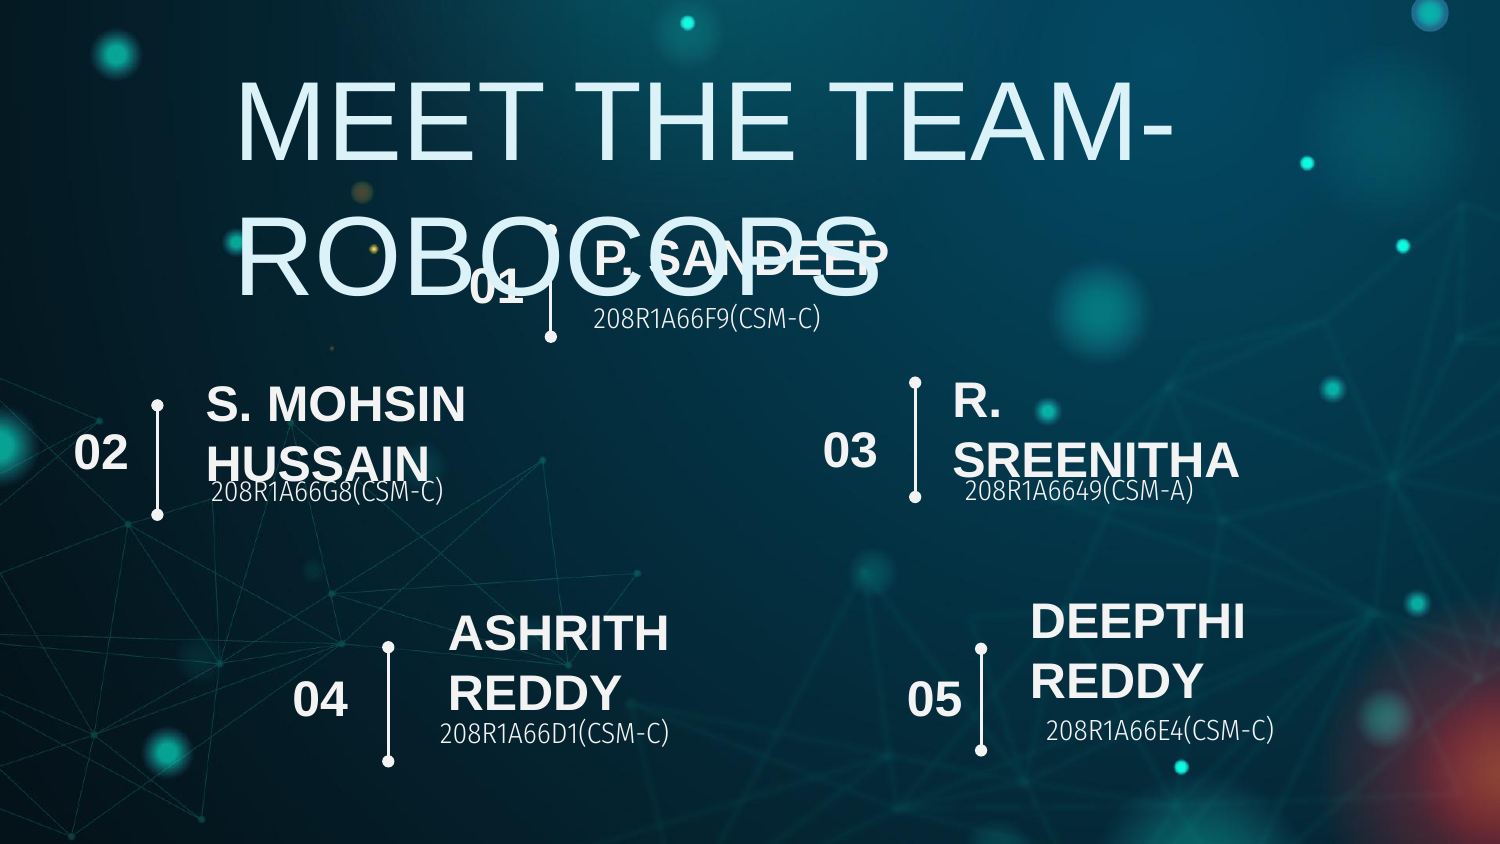

MEET THE TEAM- ROBOCOPS
P. SANDEEP
01
208R1A66F9(CSM-C)
# S. MOHSIN HUSSAIN
R. SREENITHA
03
02
208R1A6649(CSM-A)
208R1A66G8(CSM-C)
DEEPTHI REDDY
ASHRITH REDDY
04
05
208R1A66E4(CSM-C)
208R1A66D1(CSM-C)